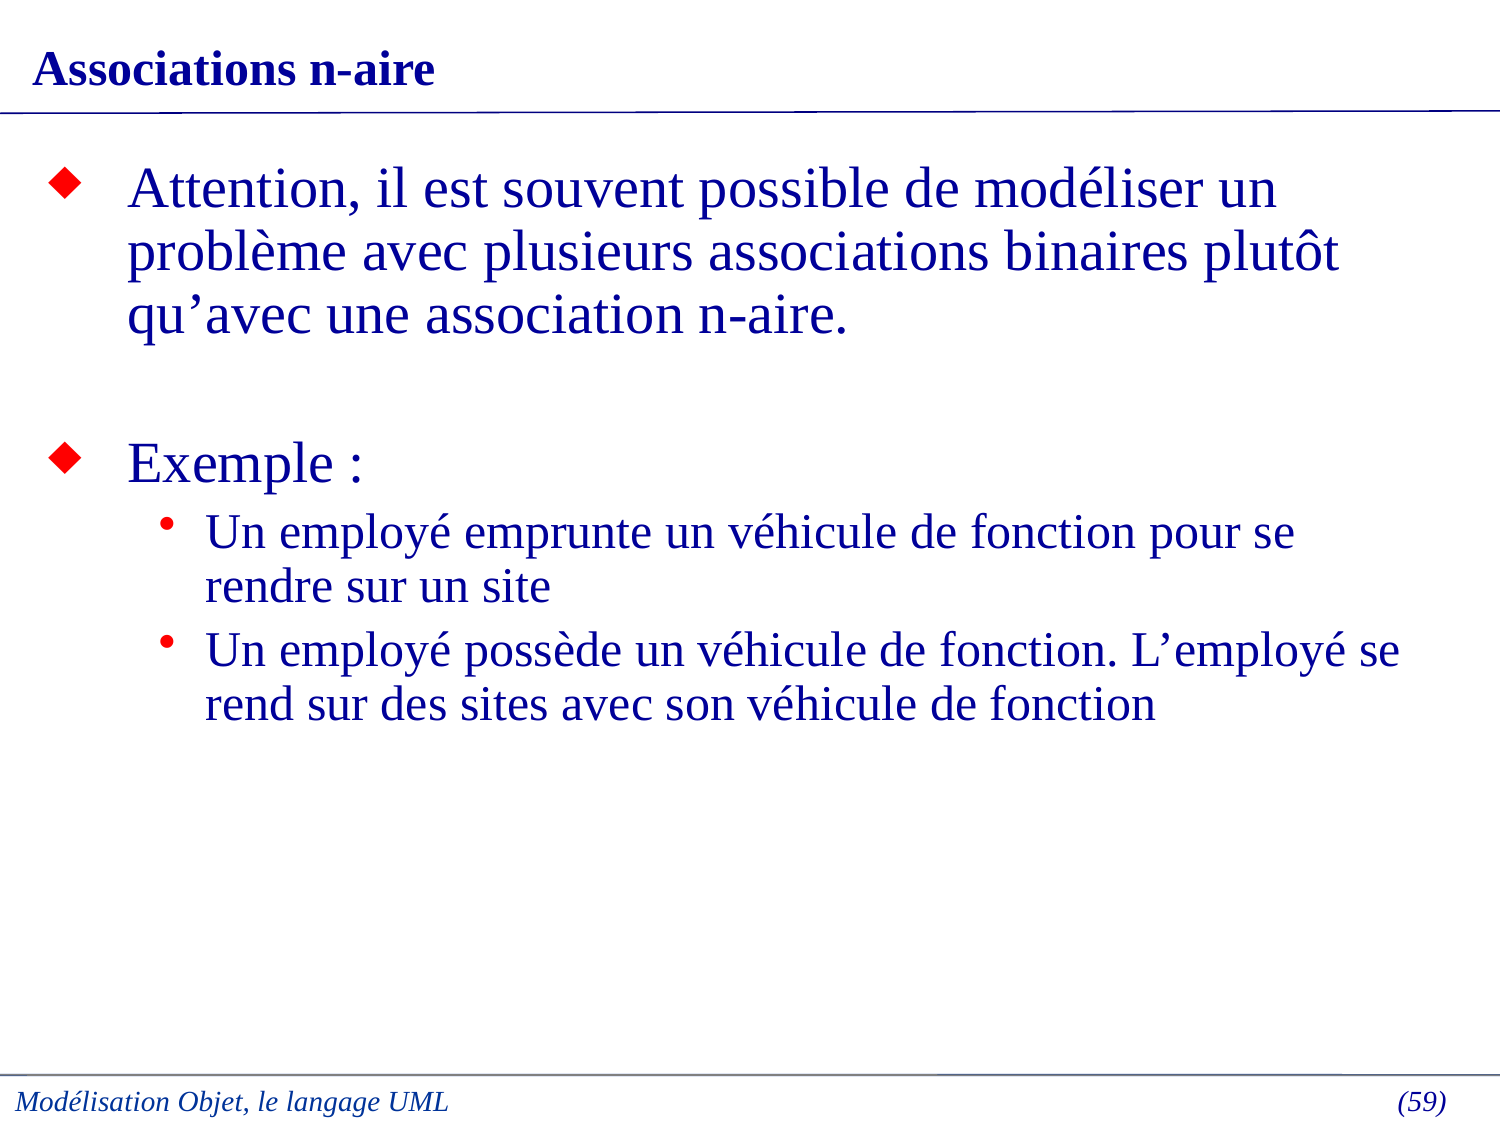

# Associations n-aire
Attention, il est souvent possible de modéliser un problème avec plusieurs associations binaires plutôt qu’avec une association n-aire.

Exemple :
Un employé emprunte un véhicule de fonction pour se rendre sur un site
Un employé possède un véhicule de fonction. L’employé se rend sur des sites avec son véhicule de fonction
Modélisation Objet, le langage UML
 (59)